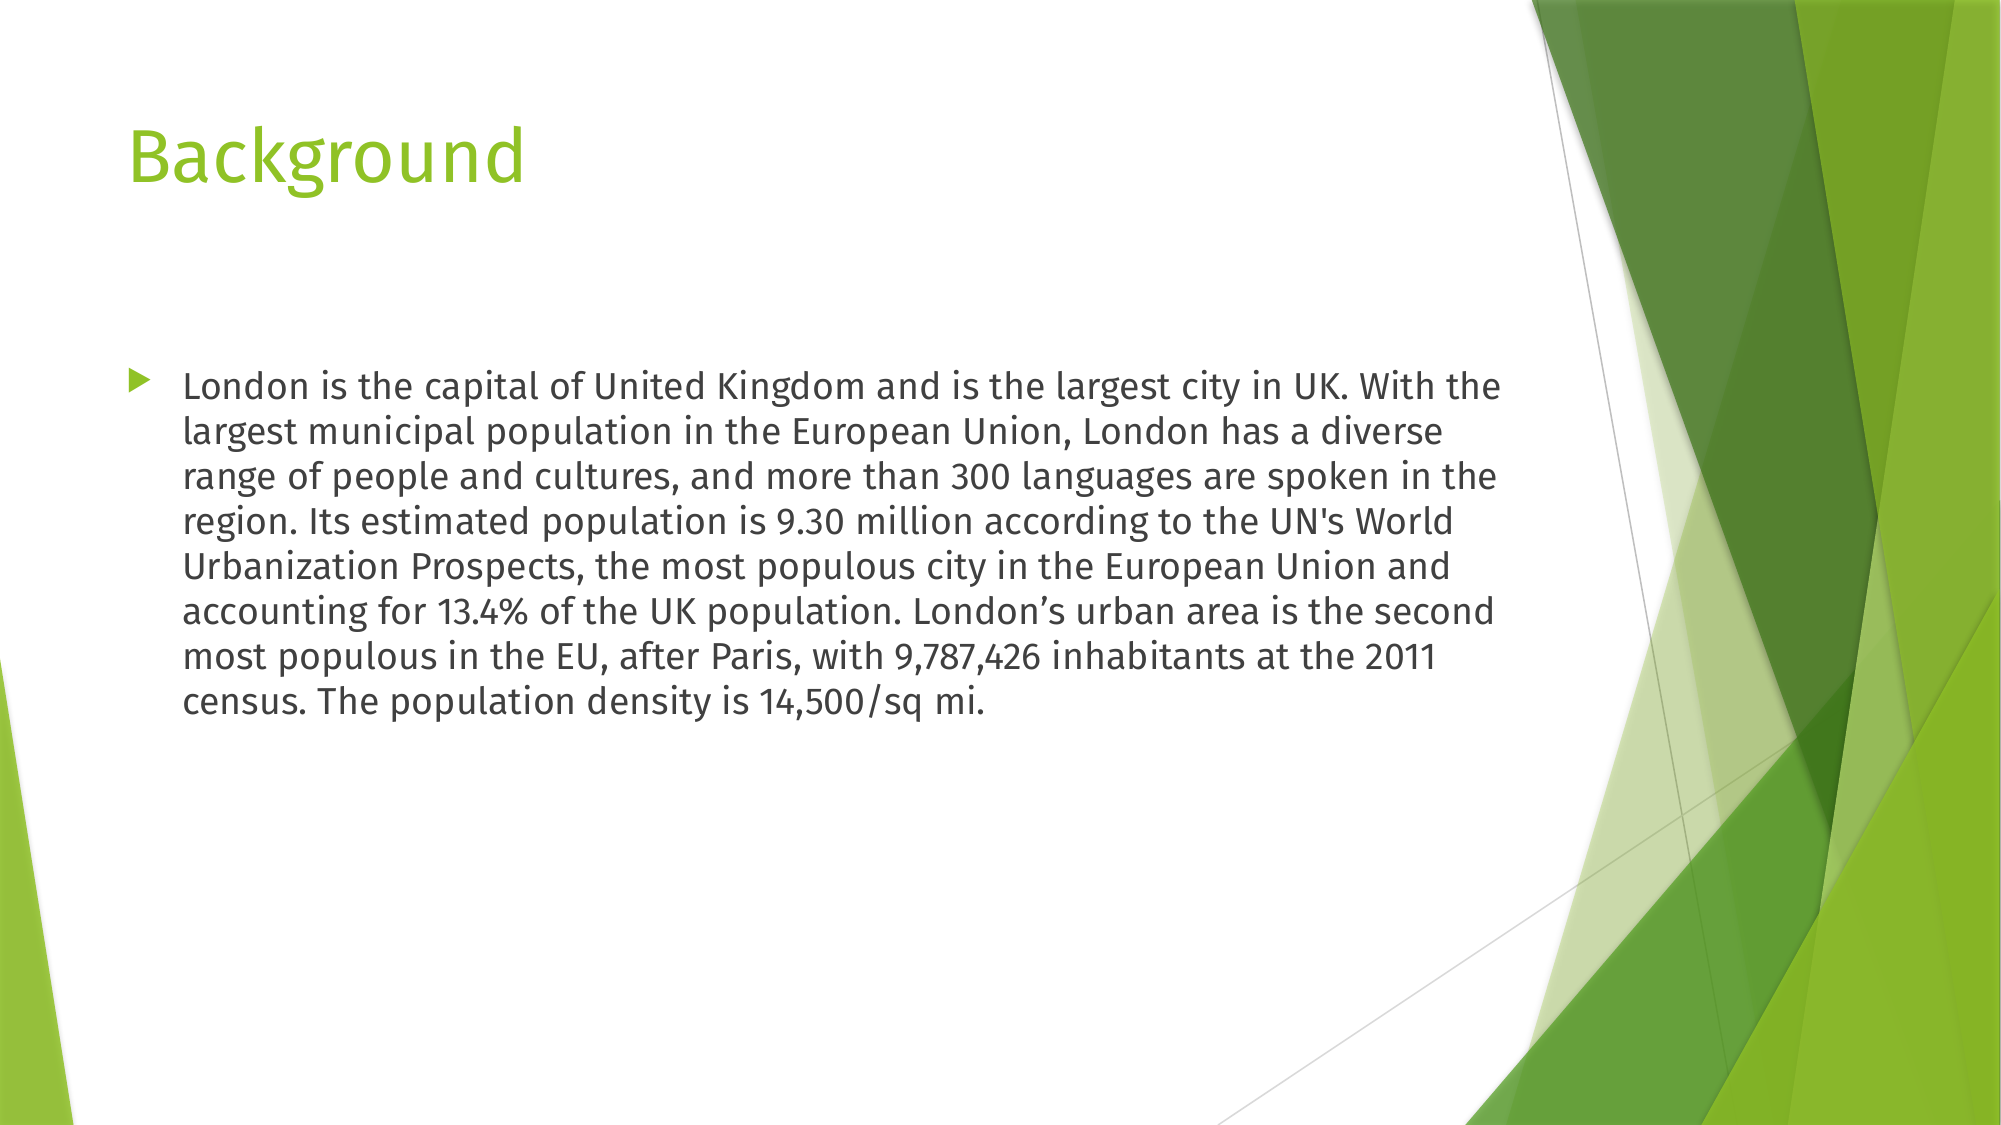

# Background
London is the capital of United Kingdom and is the largest city in UK. With the largest municipal population in the European Union, London has a diverse range of people and cultures, and more than 300 languages are spoken in the region. Its estimated population is 9.30 million according to the UN's World Urbanization Prospects, the most populous city in the European Union and accounting for 13.4% of the UK population. London’s urban area is the second most populous in the EU, after Paris, with 9,787,426 inhabitants at the 2011 census. The population density is 14,500/sq mi.